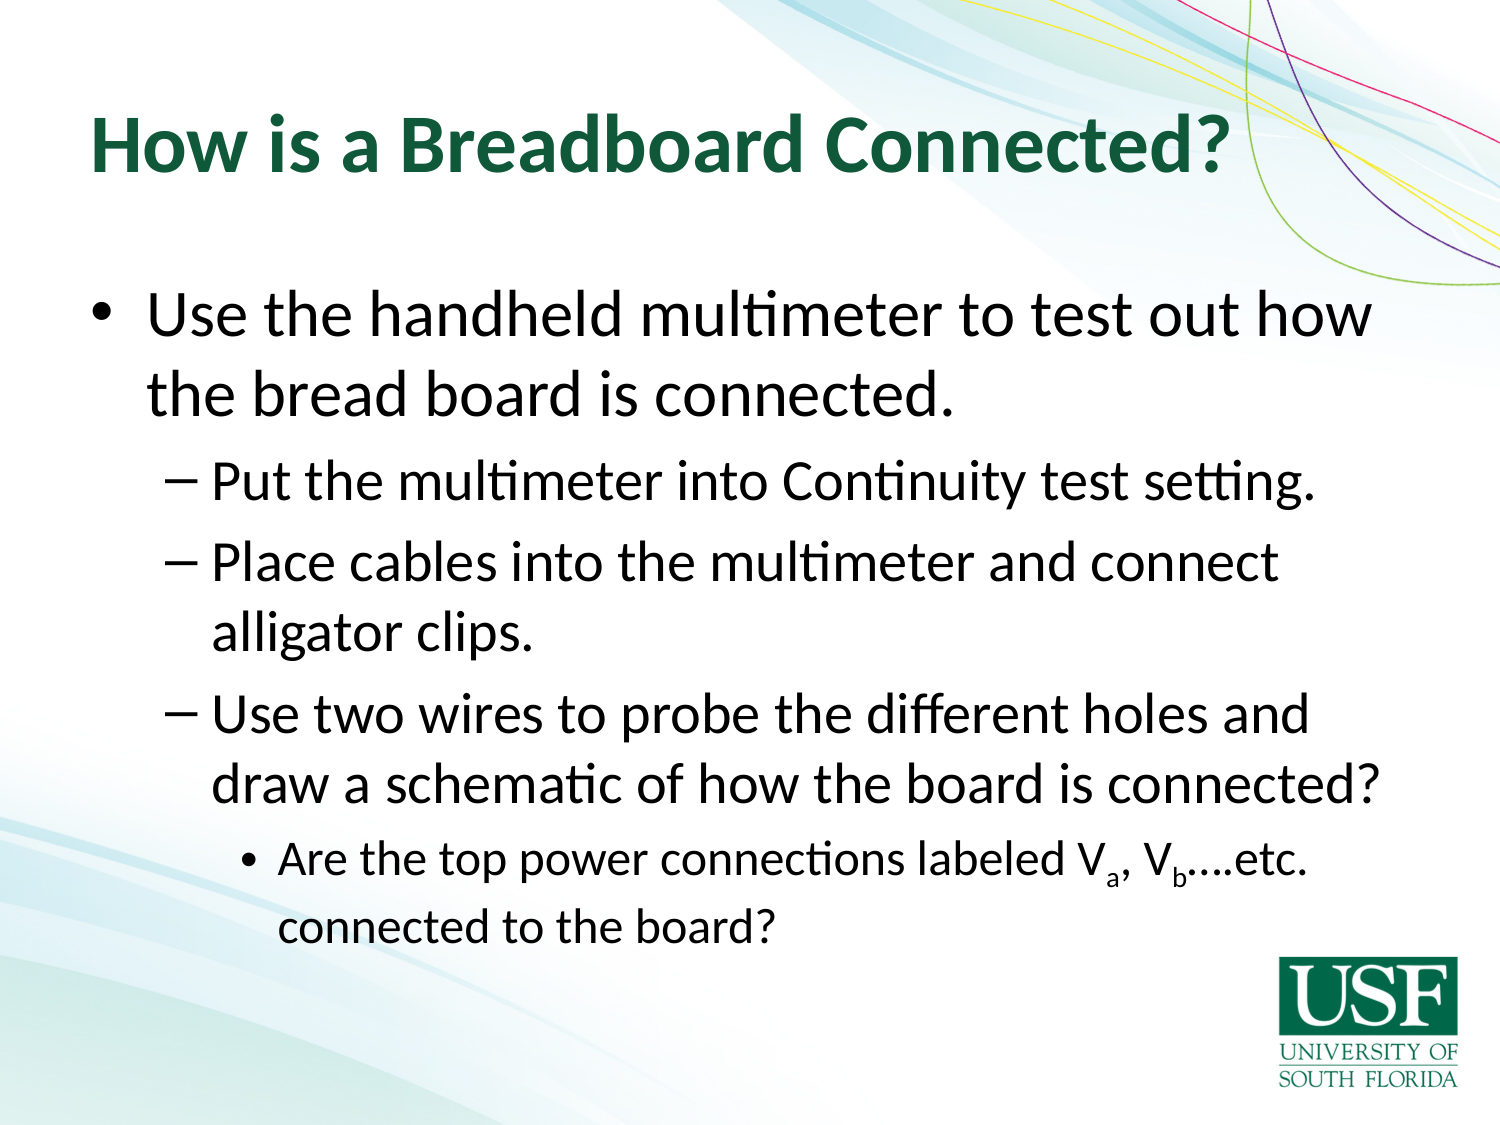

# How is a Breadboard Connected?
Use the handheld multimeter to test out how the bread board is connected.
Put the multimeter into Continuity test setting.
Place cables into the multimeter and connect alligator clips.
Use two wires to probe the different holes and draw a schematic of how the board is connected?
Are the top power connections labeled Va, Vb….etc. connected to the board?